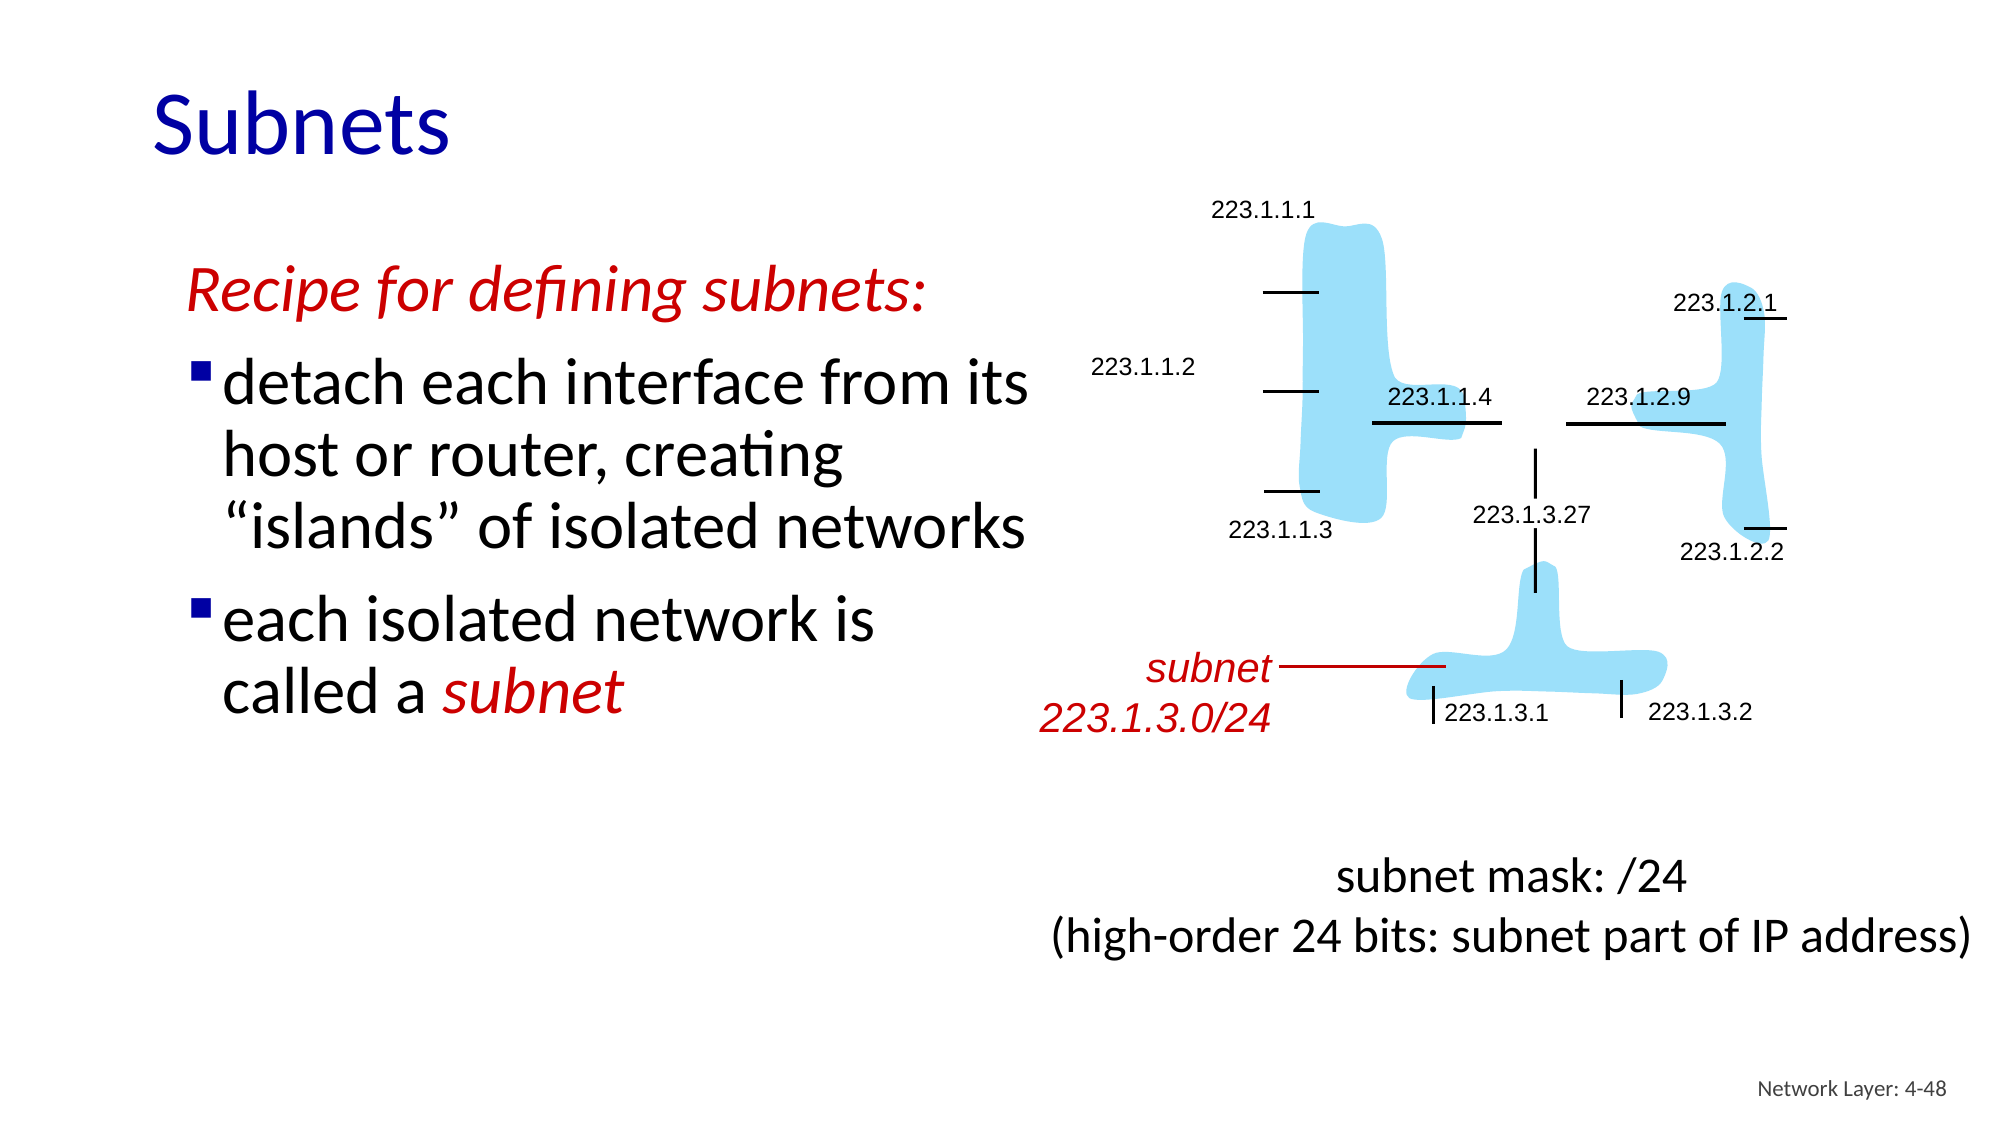

# Subnets
223.1.1.1

Recipe for defining subnets:
detach each interface from its host or router, creating “islands” of isolated networks
each isolated network is called a subnet

223.1.2.1

223.1.1.2

223.1.1.4
223.1.2.9

223.1.3.27

223.1.1.3
223.1.2.2
subnet
223.1.3.0/24
223.1.3.2
223.1.3.1
subnet mask: /24
(high-order 24 bits: subnet part of IP address)
Network Layer: 4-48